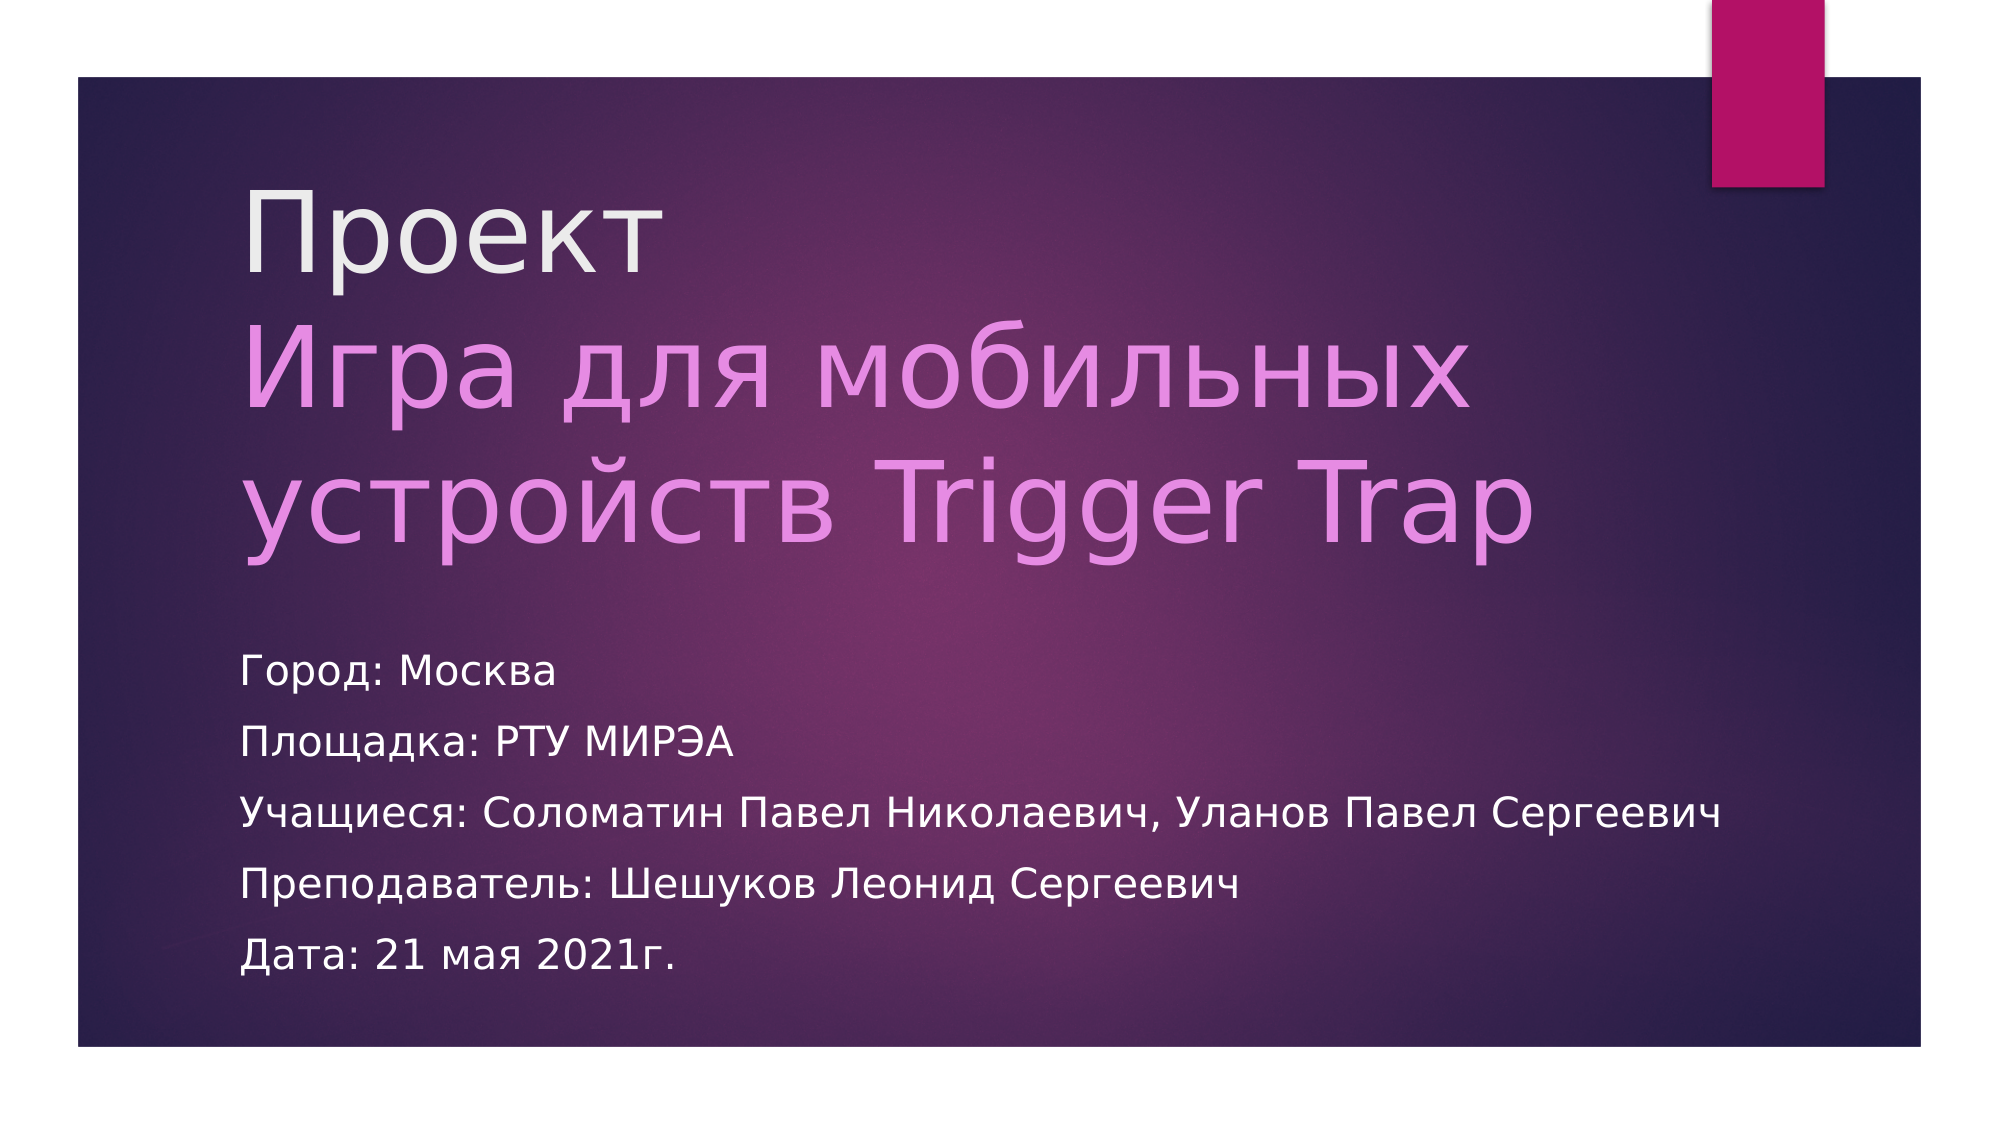

# Проект Игра для мобильных устройств Trigger Trap
Город: Москва
Площадка: РТУ МИРЭА
Учащиеся: Соломатин Павел Николаевич, Уланов Павел Сергеевич
Преподаватель: Шешуков Леонид Сергеевич
Дата: 21 мая 2021г.